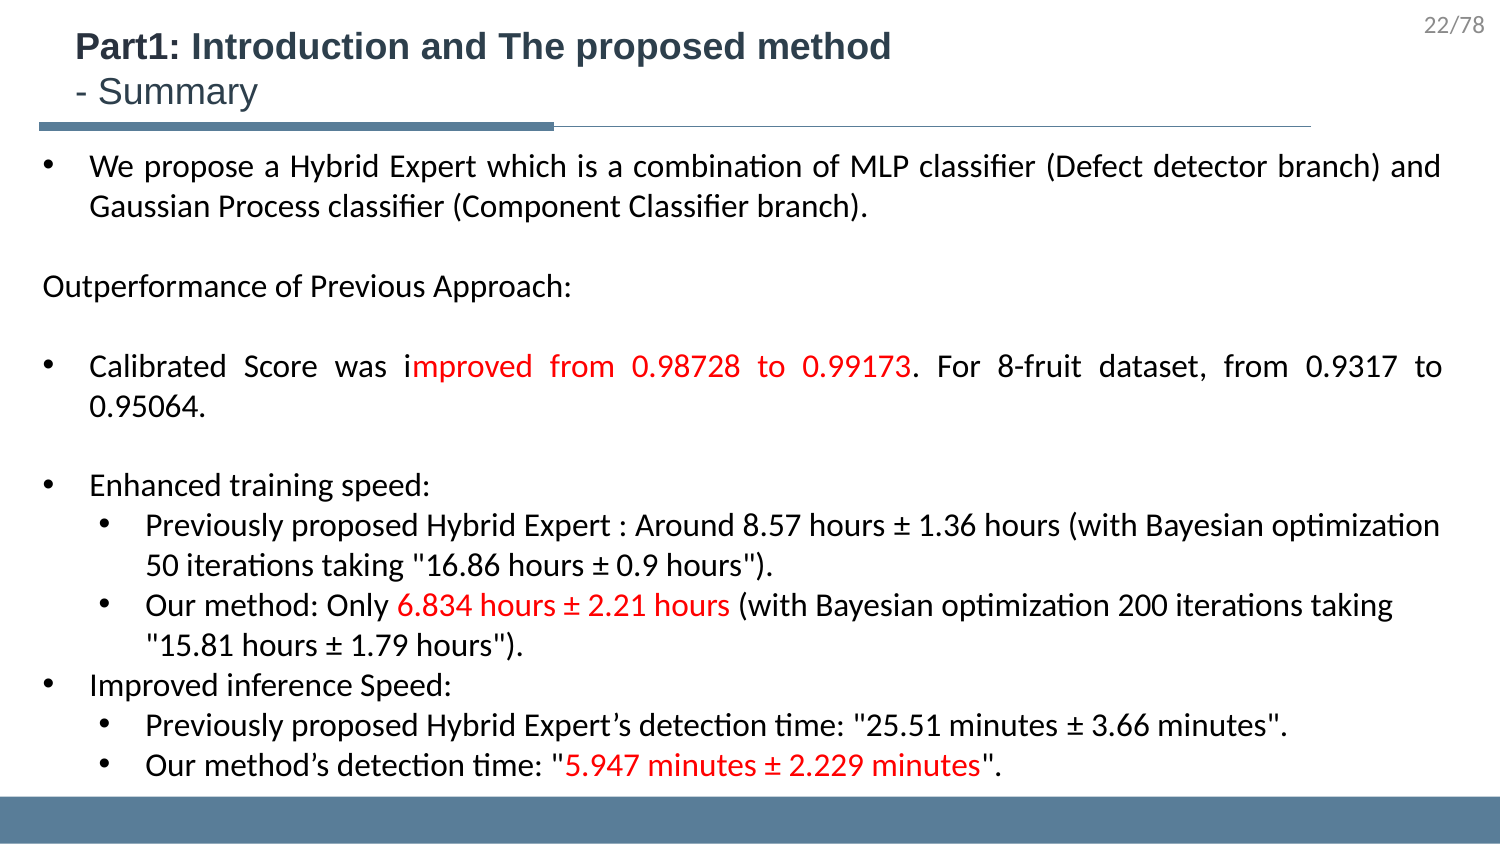

22
/78
Part1: Introduction and The proposed method
- Summary
We propose a Hybrid Expert which is a combination of MLP classifier (Defect detector branch) and Gaussian Process classifier (Component Classifier branch).

Outperformance of Previous Approach:

Calibrated Score was improved from 0.98728 to 0.99173. For 8-fruit dataset, from 0.9317 to 0.95064.

Enhanced training speed:
Previously proposed Hybrid Expert : Around 8.57 hours ± 1.36 hours (with Bayesian optimization 50 iterations taking "16.86 hours ± 0.9 hours").
Our method: Only 6.834 hours ± 2.21 hours (with Bayesian optimization 200 iterations taking "15.81 hours ± 1.79 hours").
Improved inference Speed:
Previously proposed Hybrid Expert’s detection time: "25.51 minutes ± 3.66 minutes".
Our method’s detection time: "5.947 minutes ± 2.229 minutes".